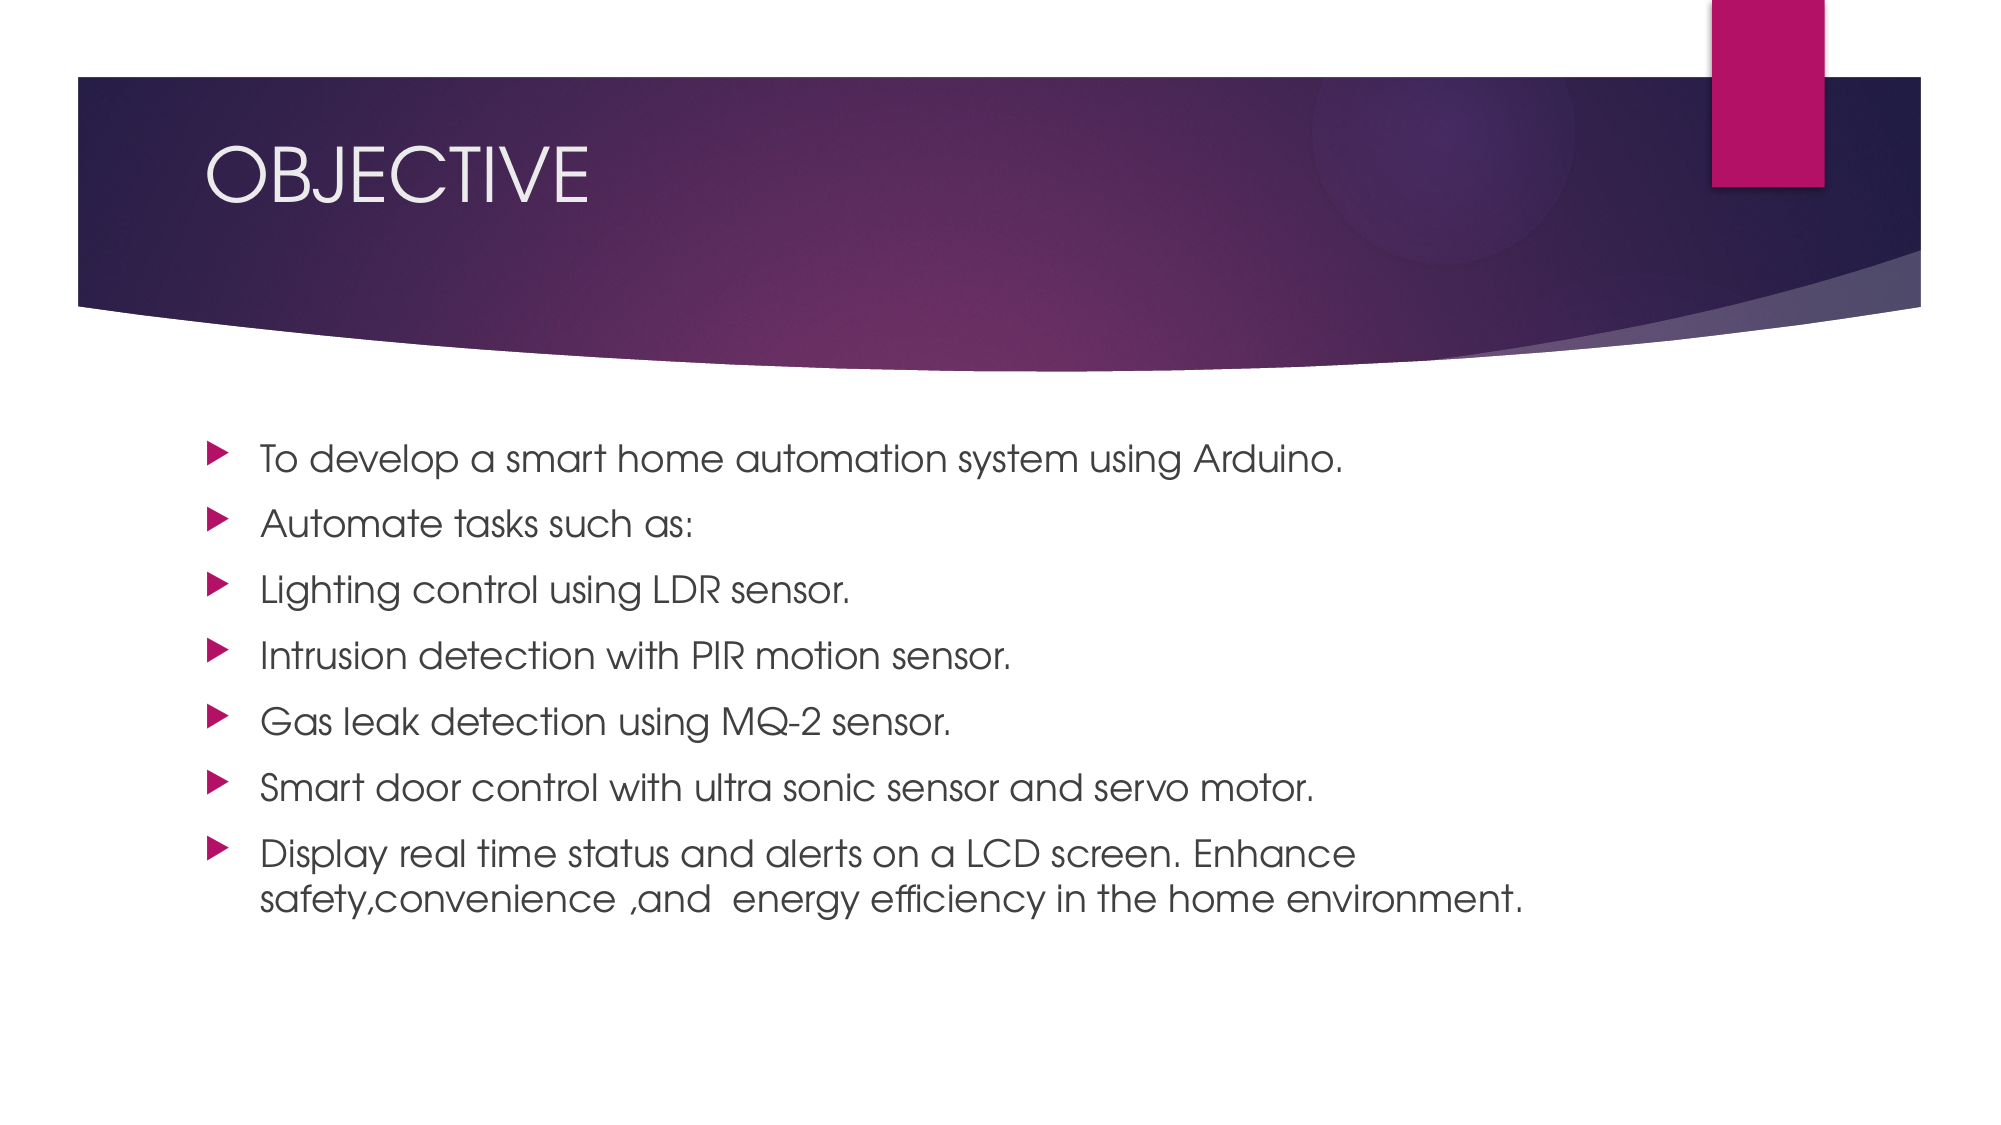

# OBJECTIVE
To develop a smart home automation system using Arduino.
Automate tasks such as:
Lighting control using LDR sensor.
Intrusion detection with PIR motion sensor.
Gas leak detection using MQ-2 sensor.
Smart door control with ultra sonic sensor and servo motor.
Display real time status and alerts on a LCD screen. Enhance safety,convenience ,and  energy efficiency in the home environment.